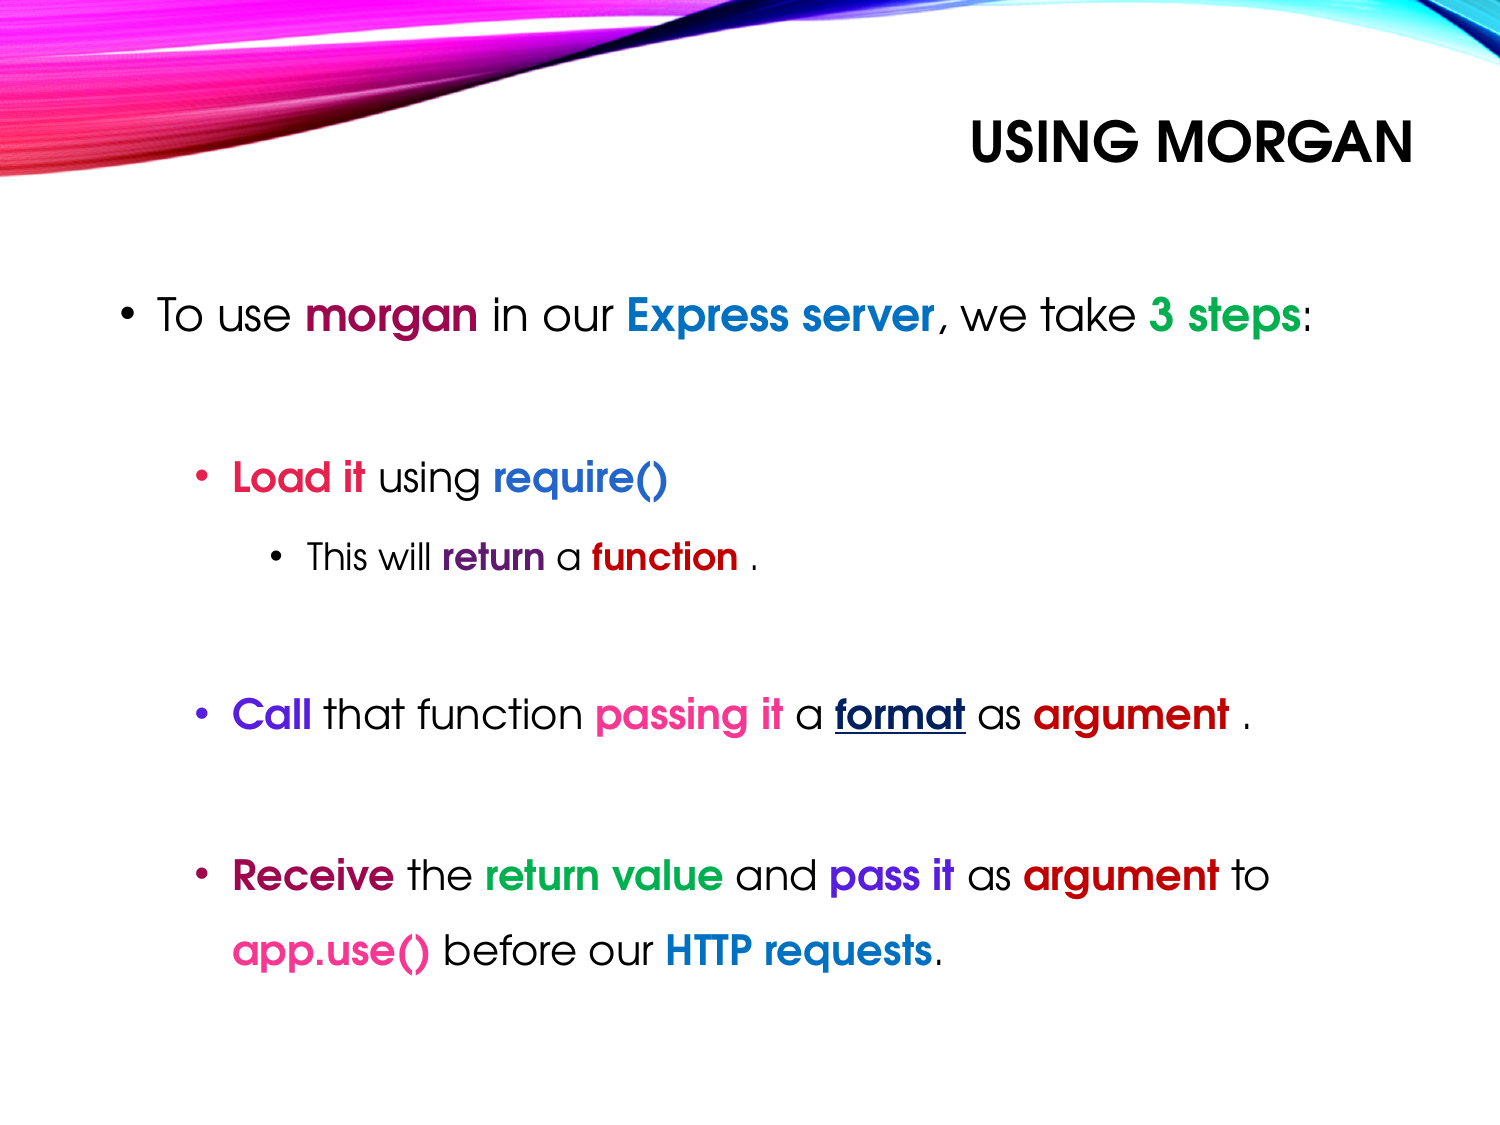

# using morgan
To use morgan in our Express server, we take 3 steps:

Load it using require()
This will return a function .

Call that function passing it a format as argument .

Receive the return value and pass it as argument to app.use() before our HTTP requests.